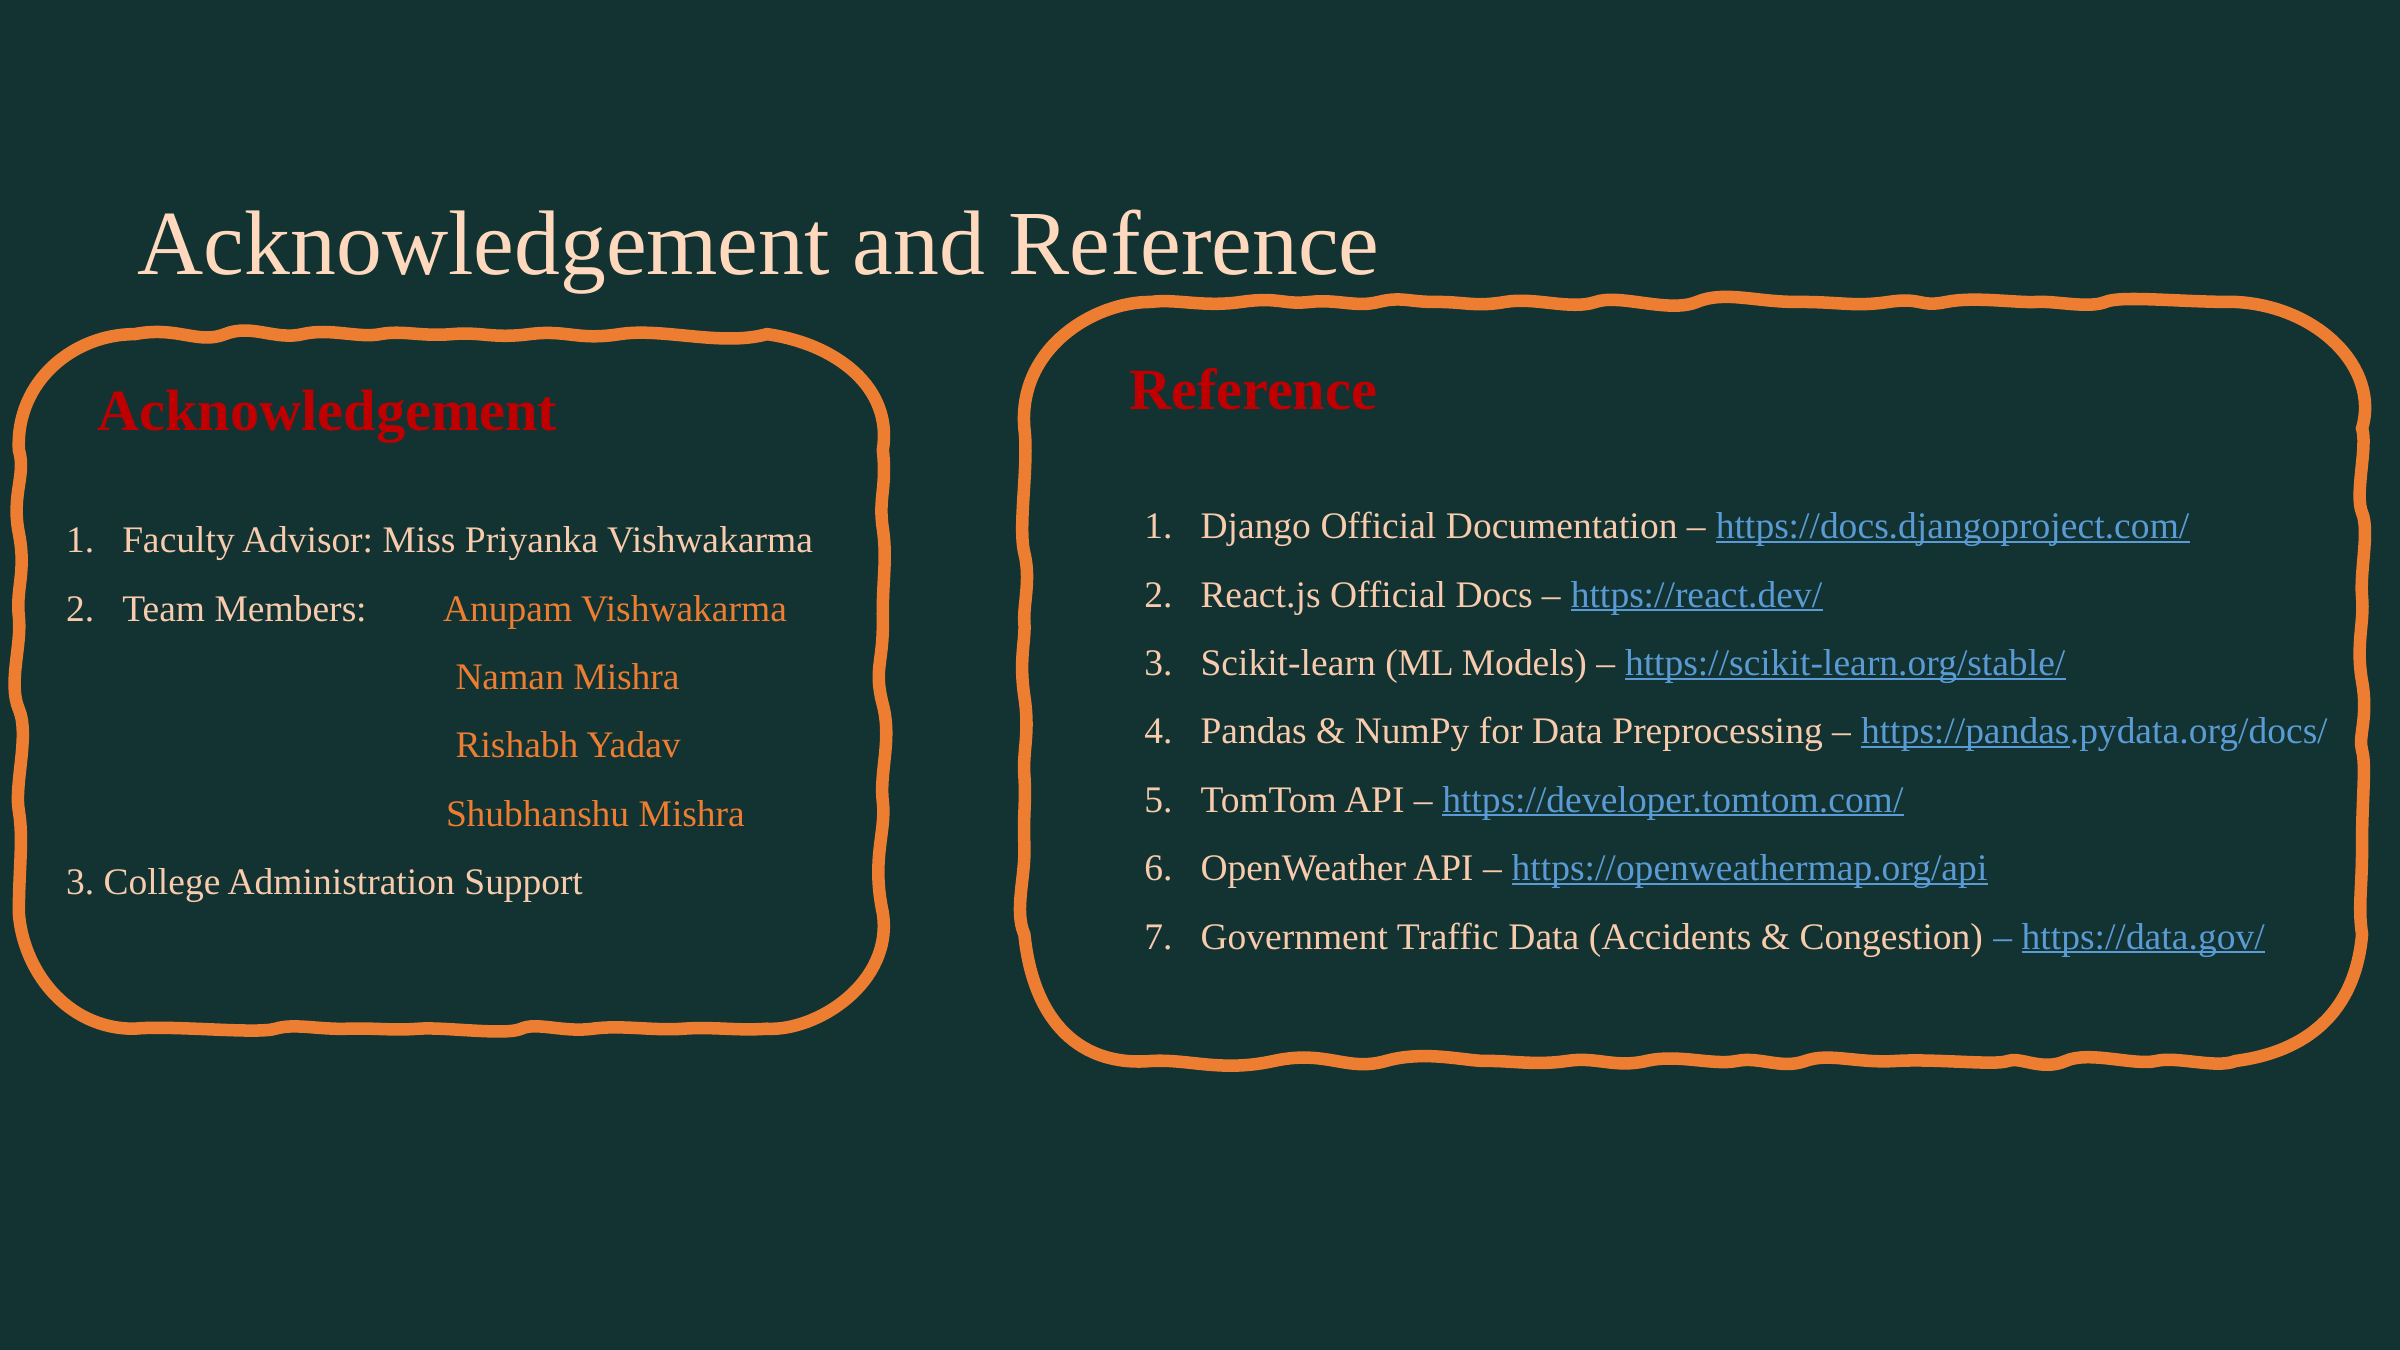

Acknowledgement and Reference

Reference
Acknowledgement
Django Official Documentation – https://docs.djangoproject.com/
React.js Official Docs – https://react.dev/
Scikit-learn (ML Models) – https://scikit-learn.org/stable/
Pandas & NumPy for Data Preprocessing – https://pandas.pydata.org/docs/
TomTom API – https://developer.tomtom.com/
OpenWeather API – https://openweathermap.org/api
Government Traffic Data (Accidents & Congestion) – https://data.gov/

Faculty Advisor: Miss Priyanka Vishwakarma
Team Members:        Anupam Vishwakarma
                                         Naman Mishra
                                         Rishabh Yadav
                                        Shubhanshu Mishra
3. College Administration Support